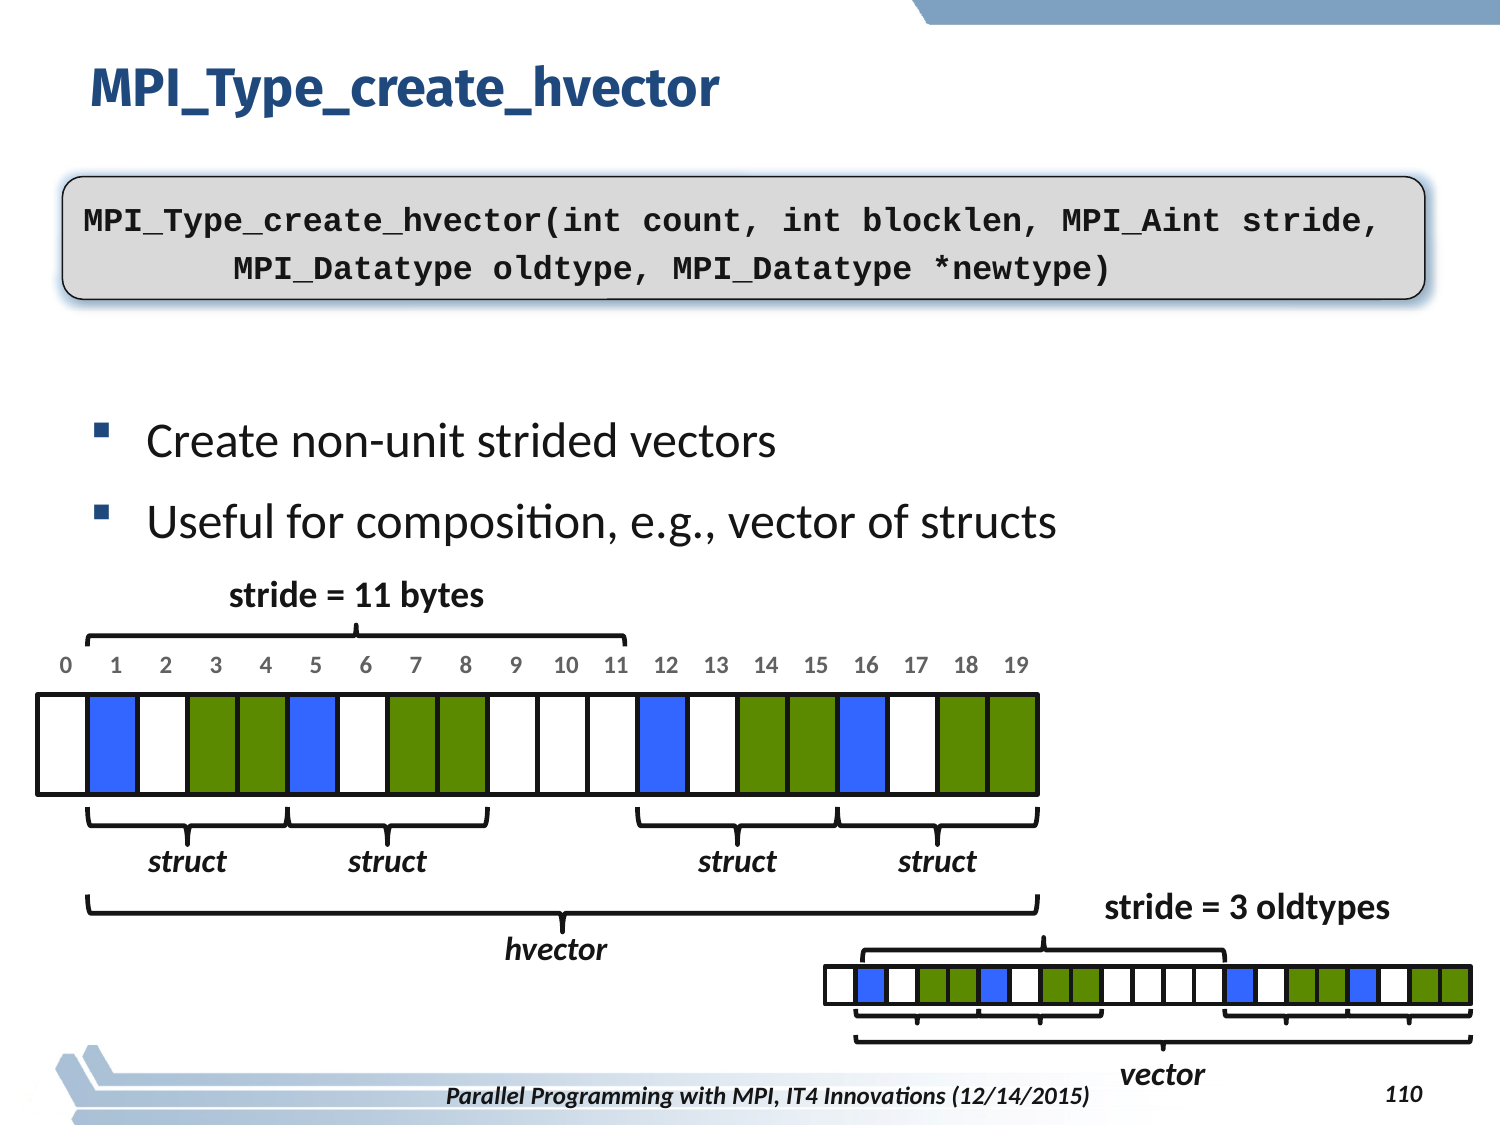

# MPI_Type_create_hvector
MPI_Type_create_hvector(int count, int blocklen, MPI_Aint stride,
	MPI_Datatype oldtype, MPI_Datatype *newtype)

Create non-unit strided vectors
Useful for composition, e.g., vector of structs

stride = 11 bytes
0
1
2
3
4
5
6
7
8
9
10
11
12
13
14
15
16
17
18
19

struct
struct
struct
struct
stride = 3 oldtypes
hvector

vector
110
Parallel Programming with MPI, IT4 Innovations (12/14/2015)